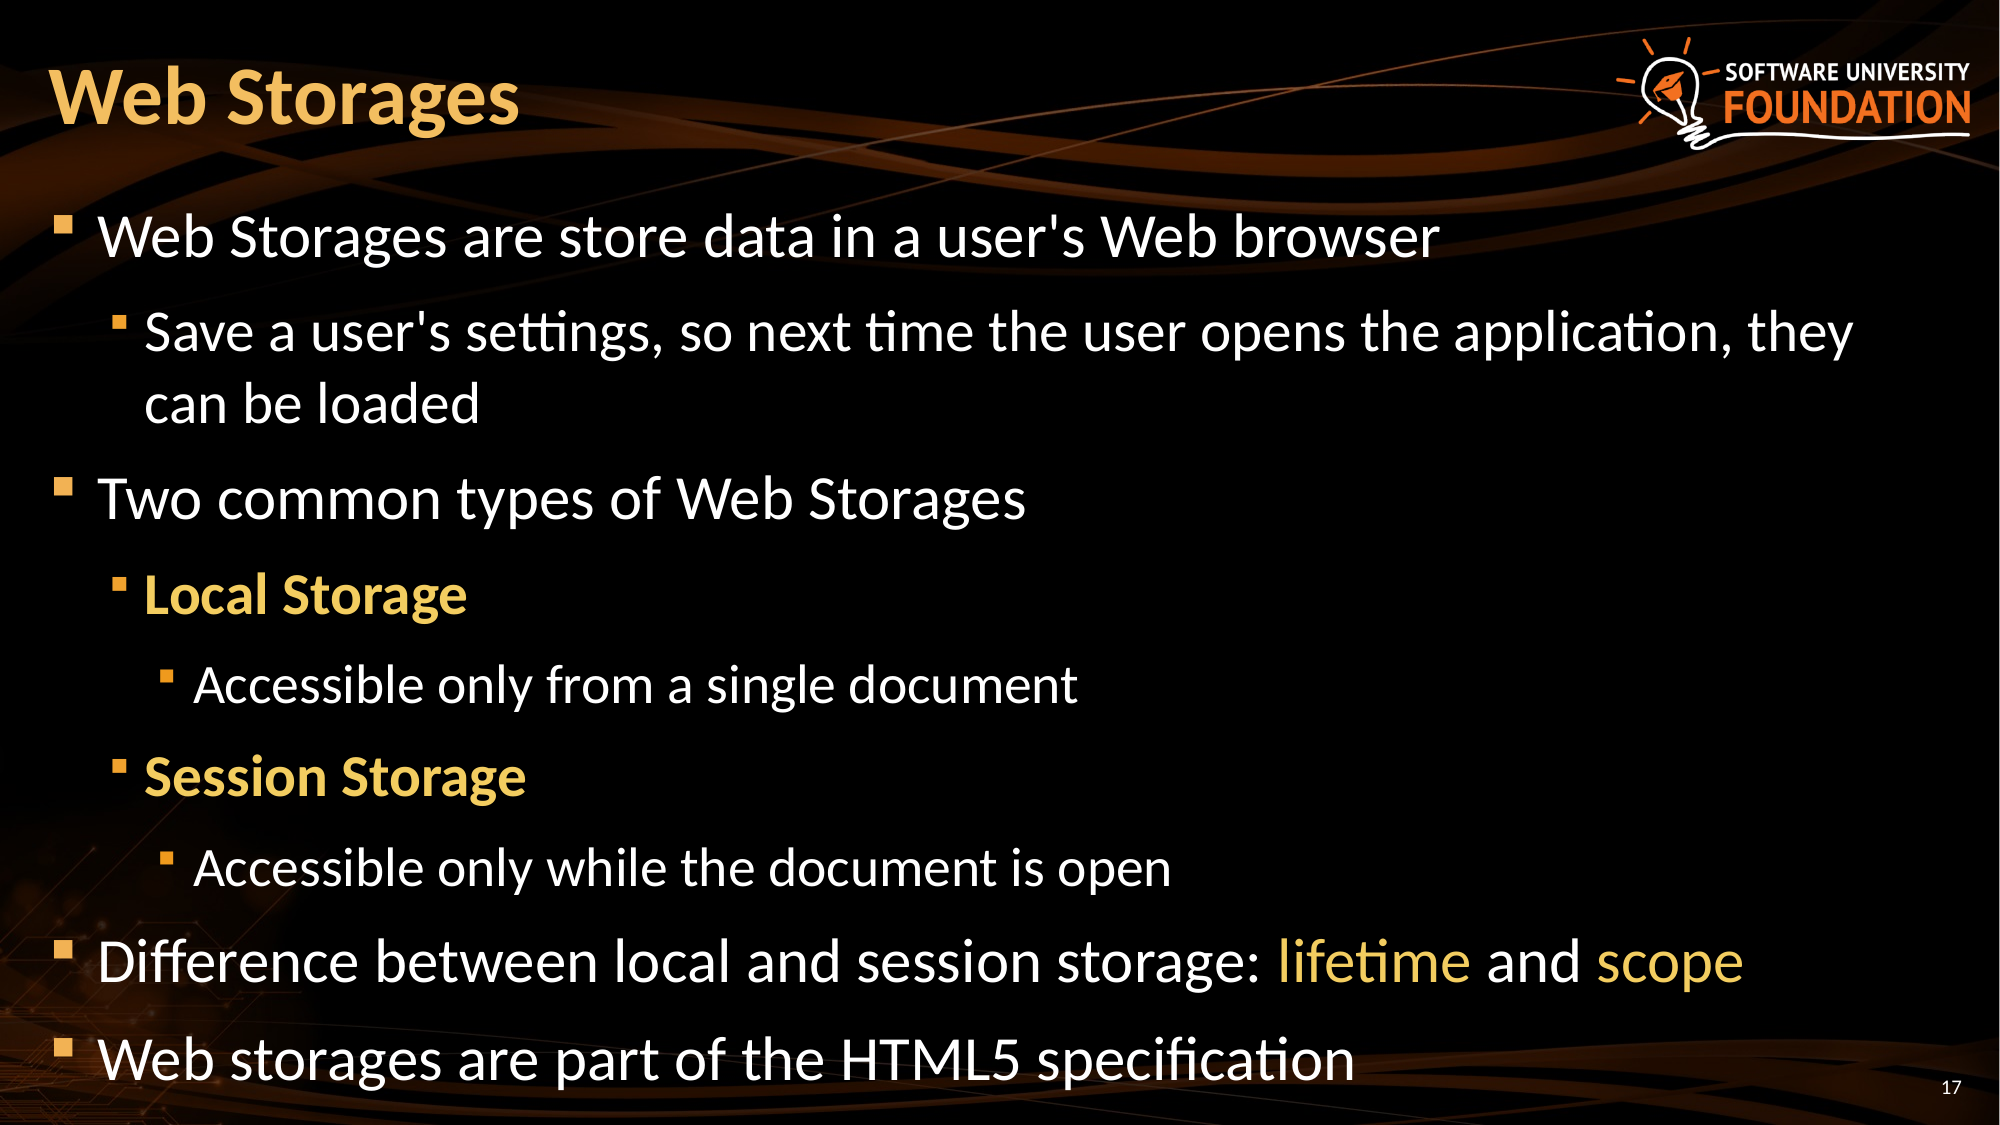

# Web Storages
Web Storages are store data in a user's Web browser
Save a user's settings, so next time the user opens the application, they can be loaded
Two common types of Web Storages
Local Storage
Accessible only from a single document
Session Storage
Accessible only while the document is open
Difference between local and session storage: lifetime and scope
Web storages are part of the HTML5 specification
17